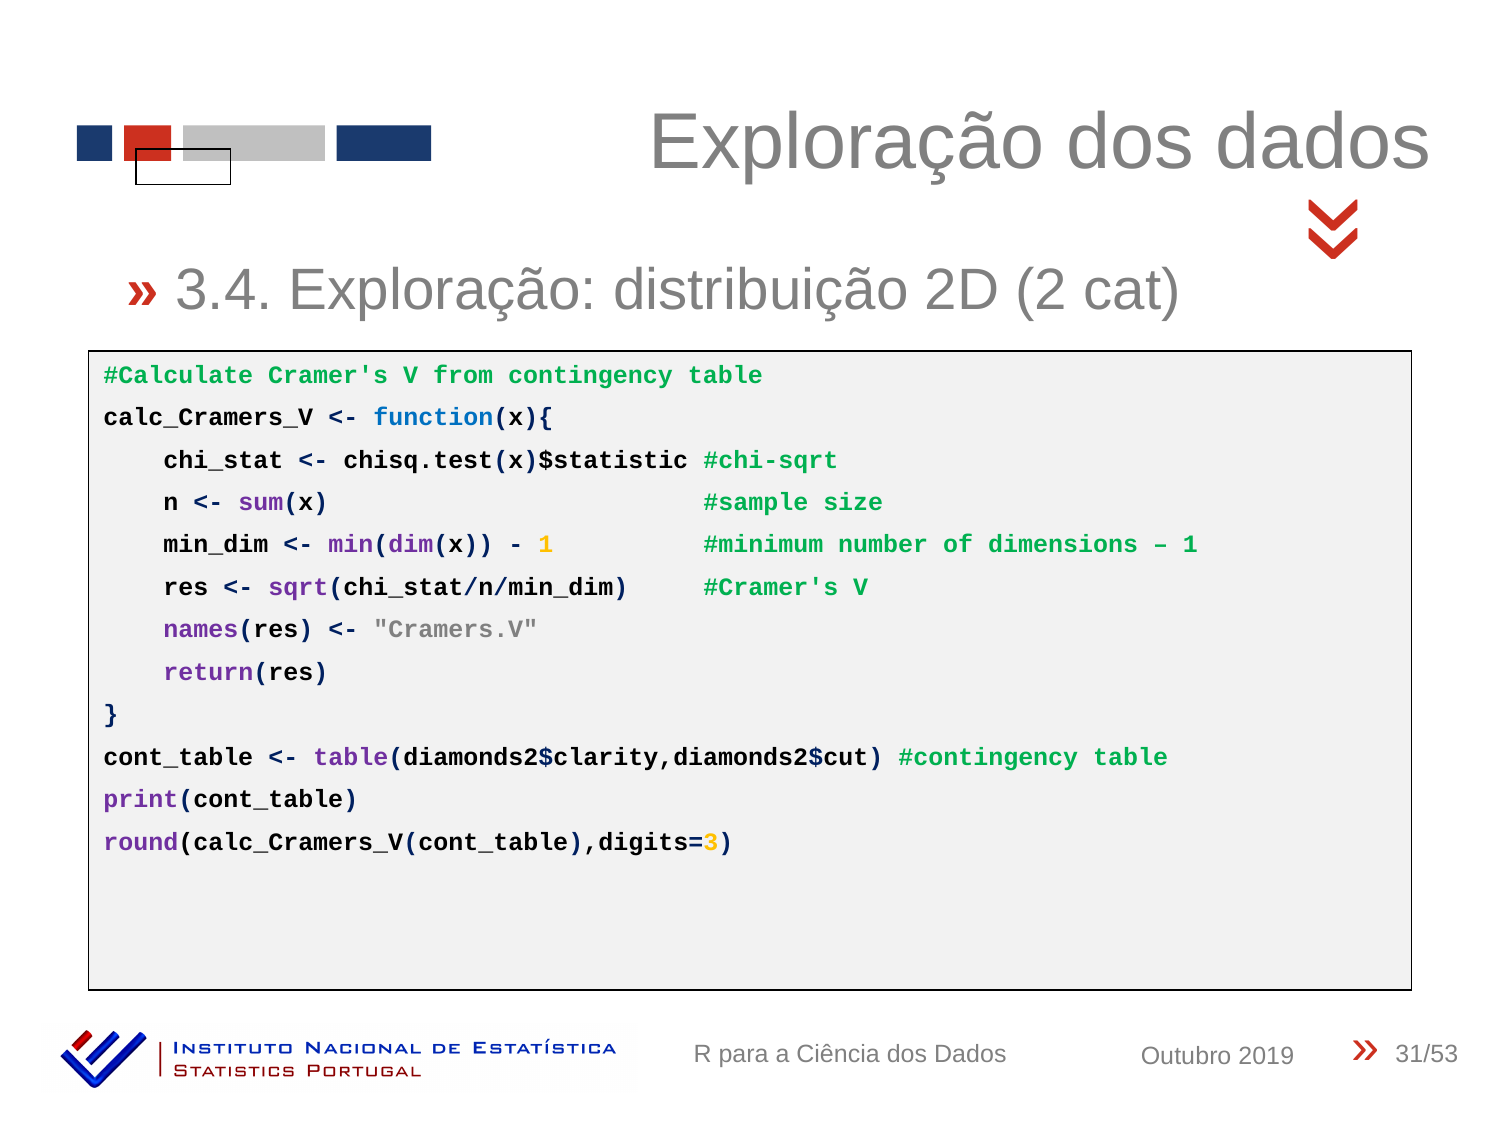

Exploração dos dados
«
» 3.4. Exploração: distribuição 2D (2 cat)
#Calculate Cramer's V from contingency table
calc_Cramers_V <- function(x){
    chi_stat <- chisq.test(x)$statistic #chi-sqrt
    n <- sum(x)                         #sample size
    min_dim <- min(dim(x)) - 1          #minimum number of dimensions – 1
    res <- sqrt(chi_stat/n/min_dim)     #Cramer's V
    names(res) <- "Cramers.V"
    return(res)
}
cont_table <- table(diamonds2$clarity,diamonds2$cut) #contingency table
print(cont_table)
round(calc_Cramers_V(cont_table),digits=3)

31